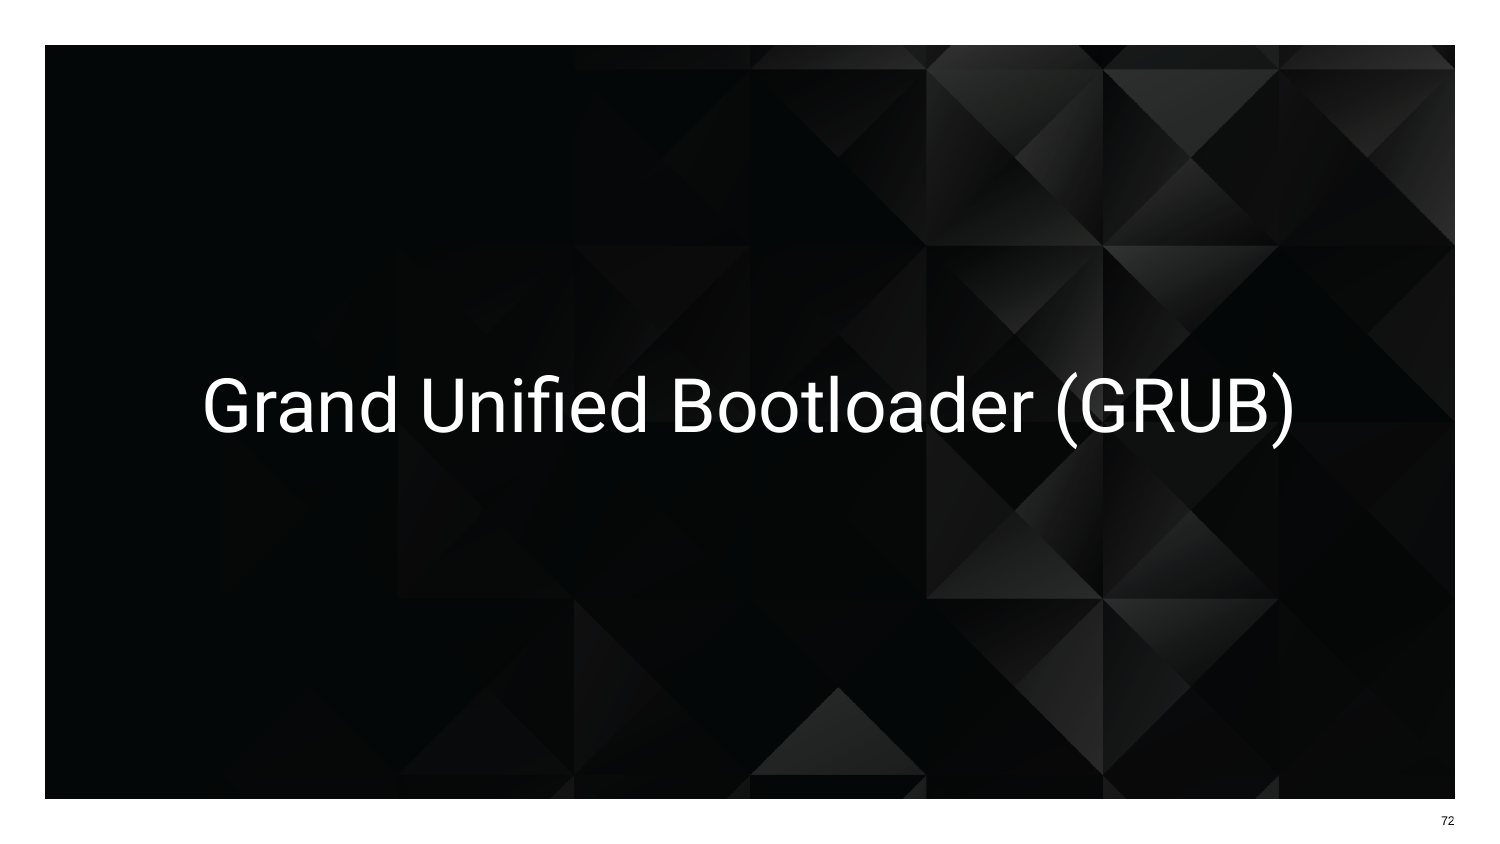

# Grand Unified Bootloader (GRUB)
72

72